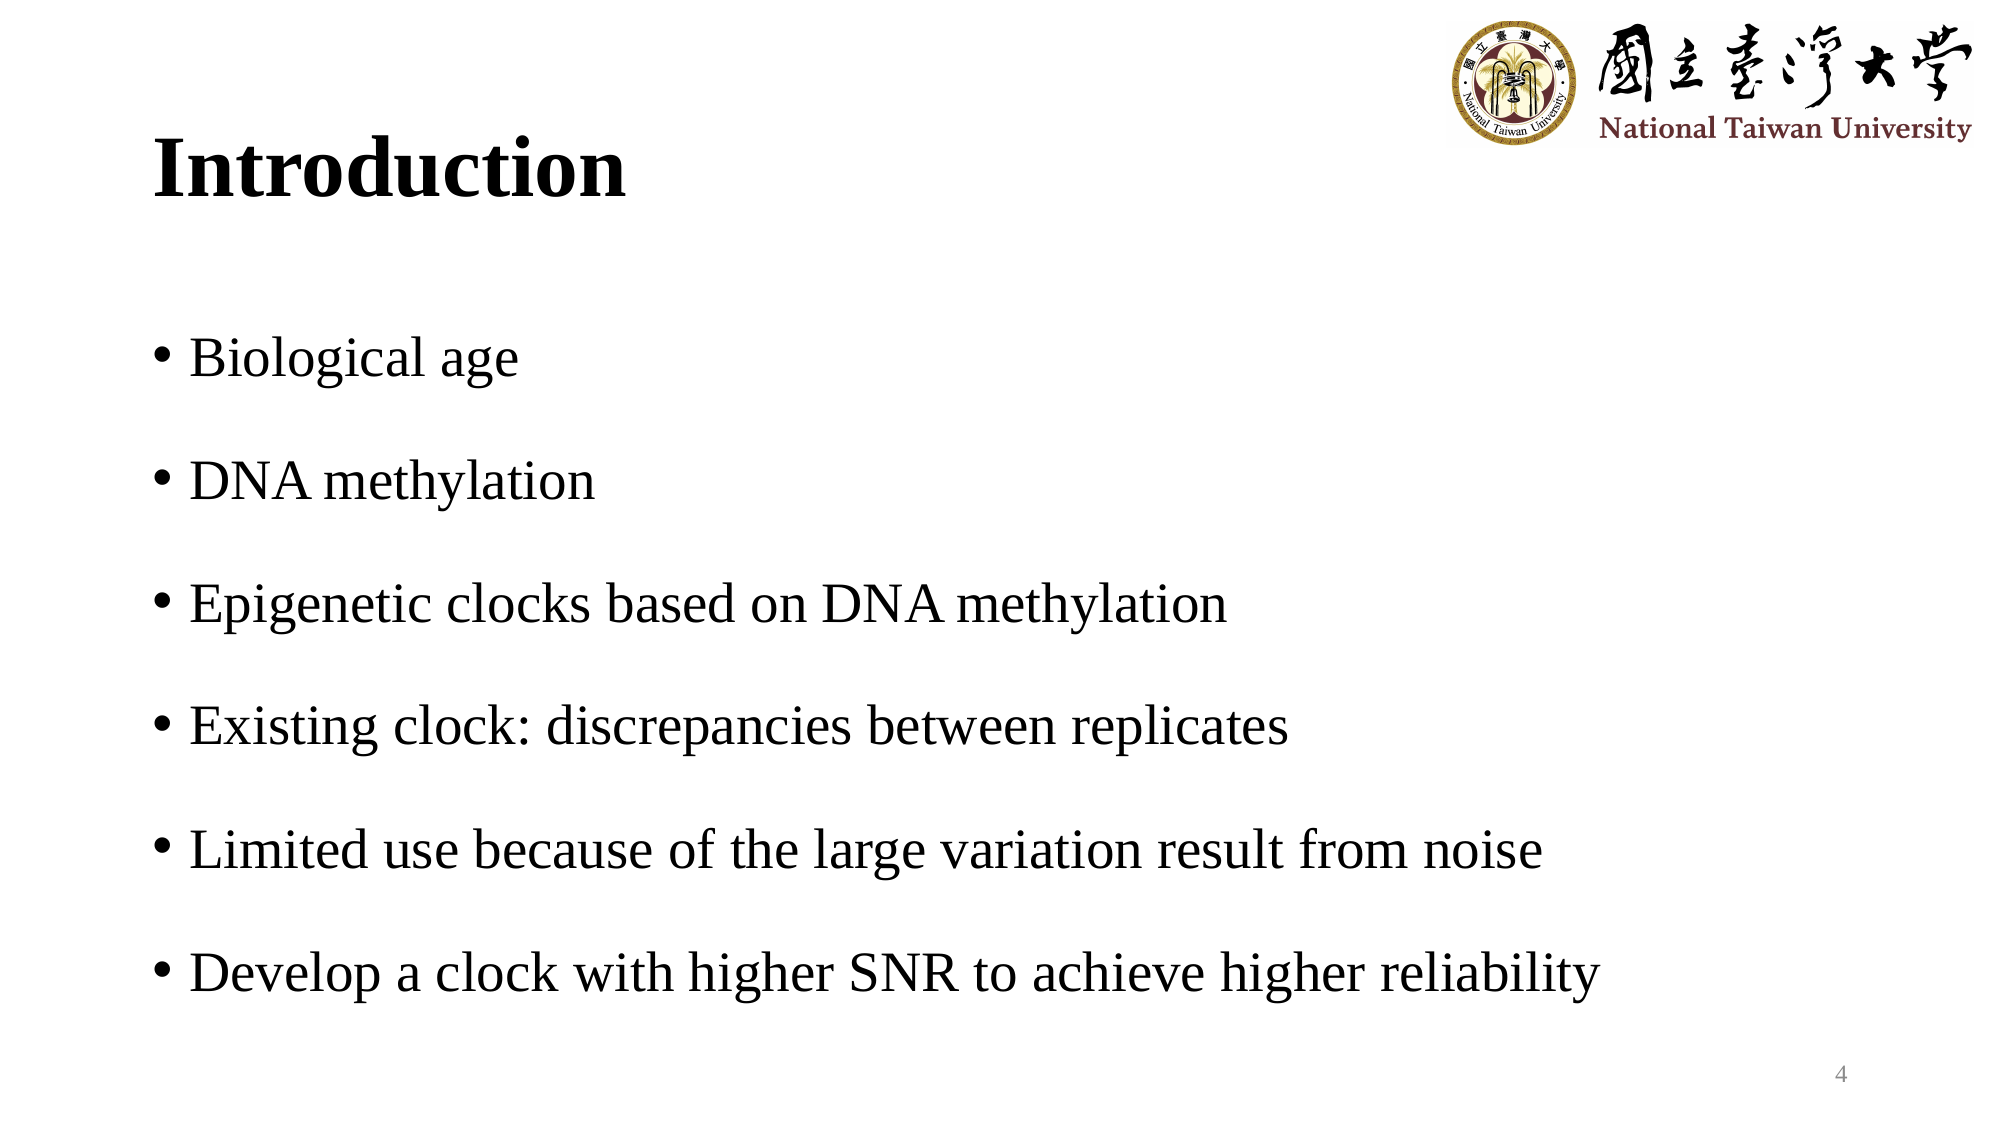

# Introduction
Biological age
DNA methylation
Epigenetic clocks based on DNA methylation
Existing clock: discrepancies between replicates
Limited use because of the large variation result from noise
Develop a clock with higher SNR to achieve higher reliability

4